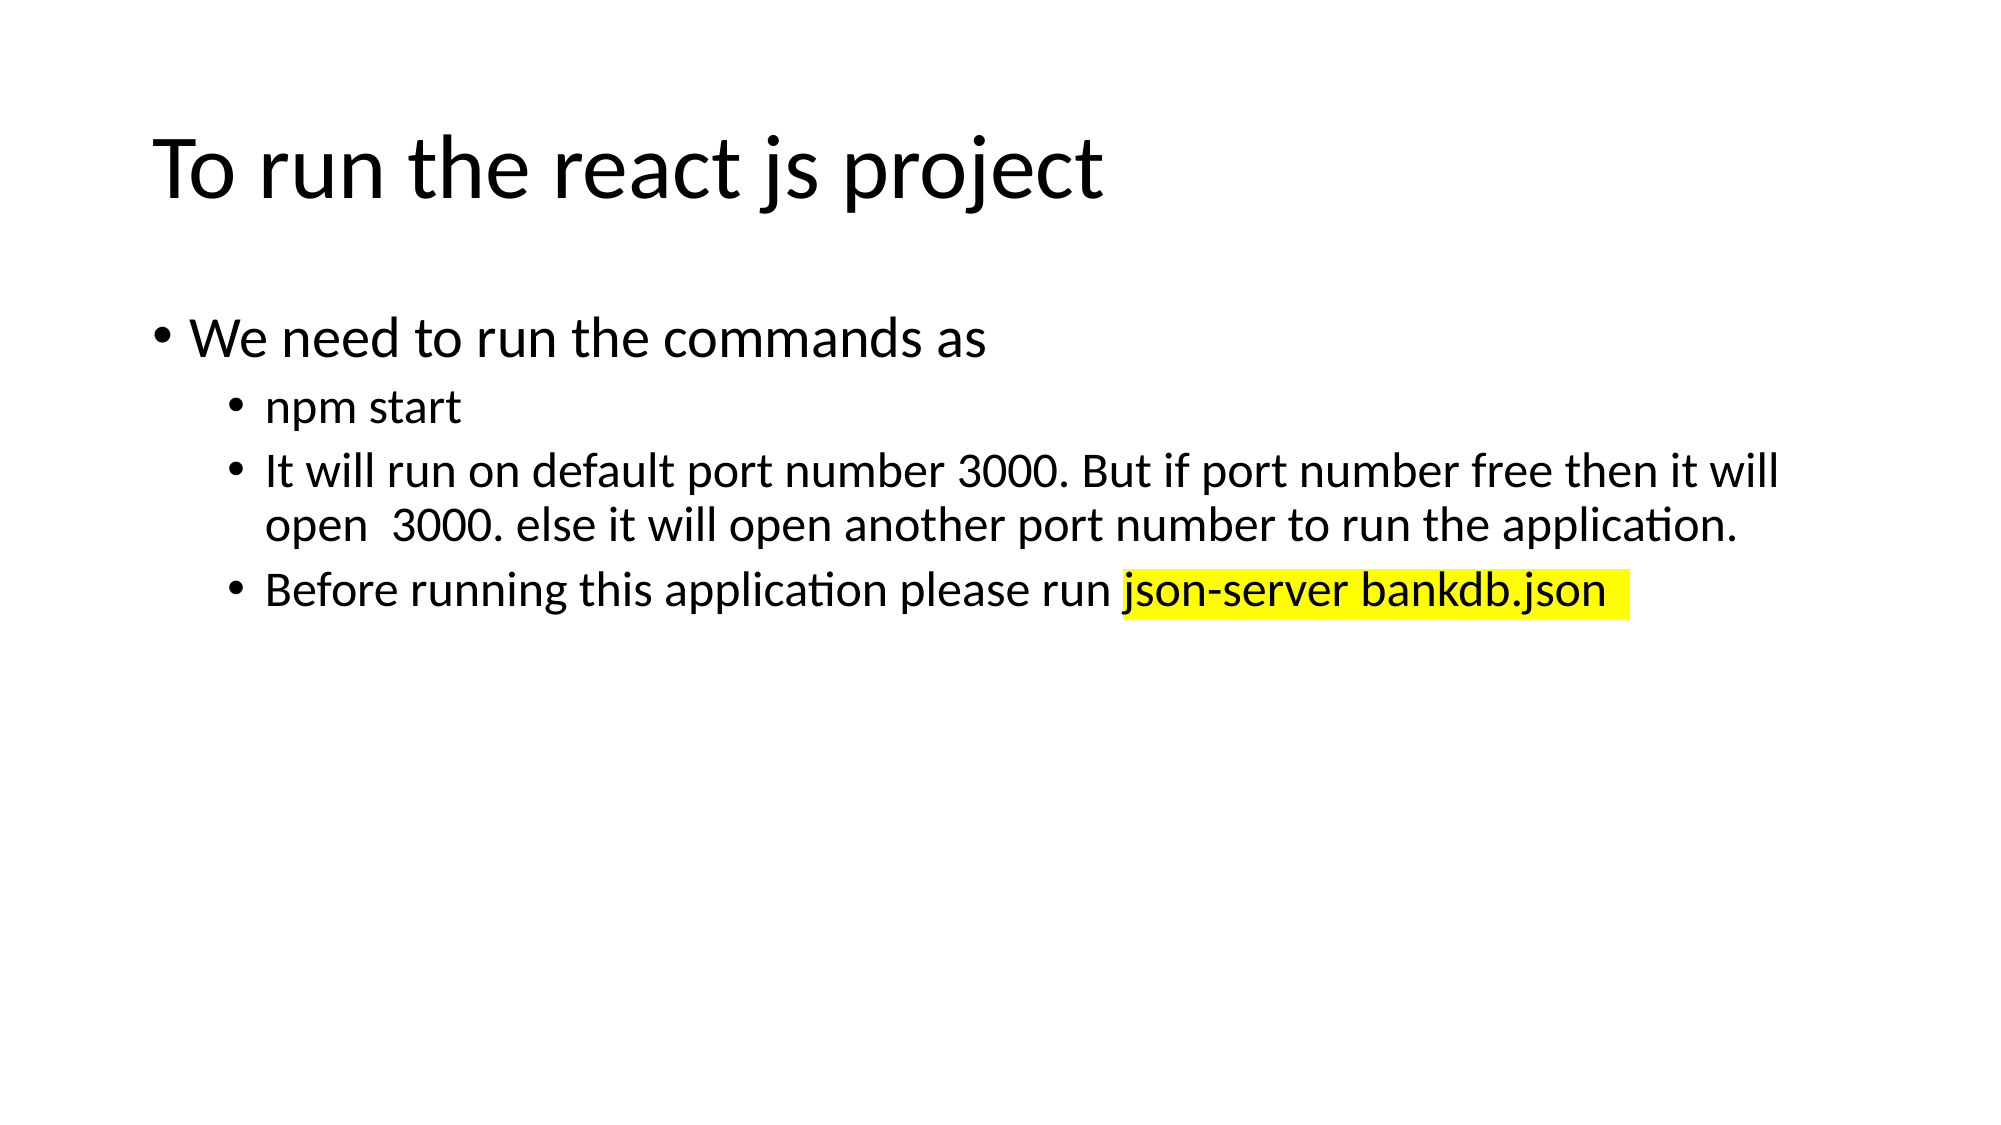

# To run the react js project
We need to run the commands as
npm start
It will run on default port number 3000. But if port number free then it will open  3000. else it will open another port number to run the application.
Before running this application please run json-server bankdb.json